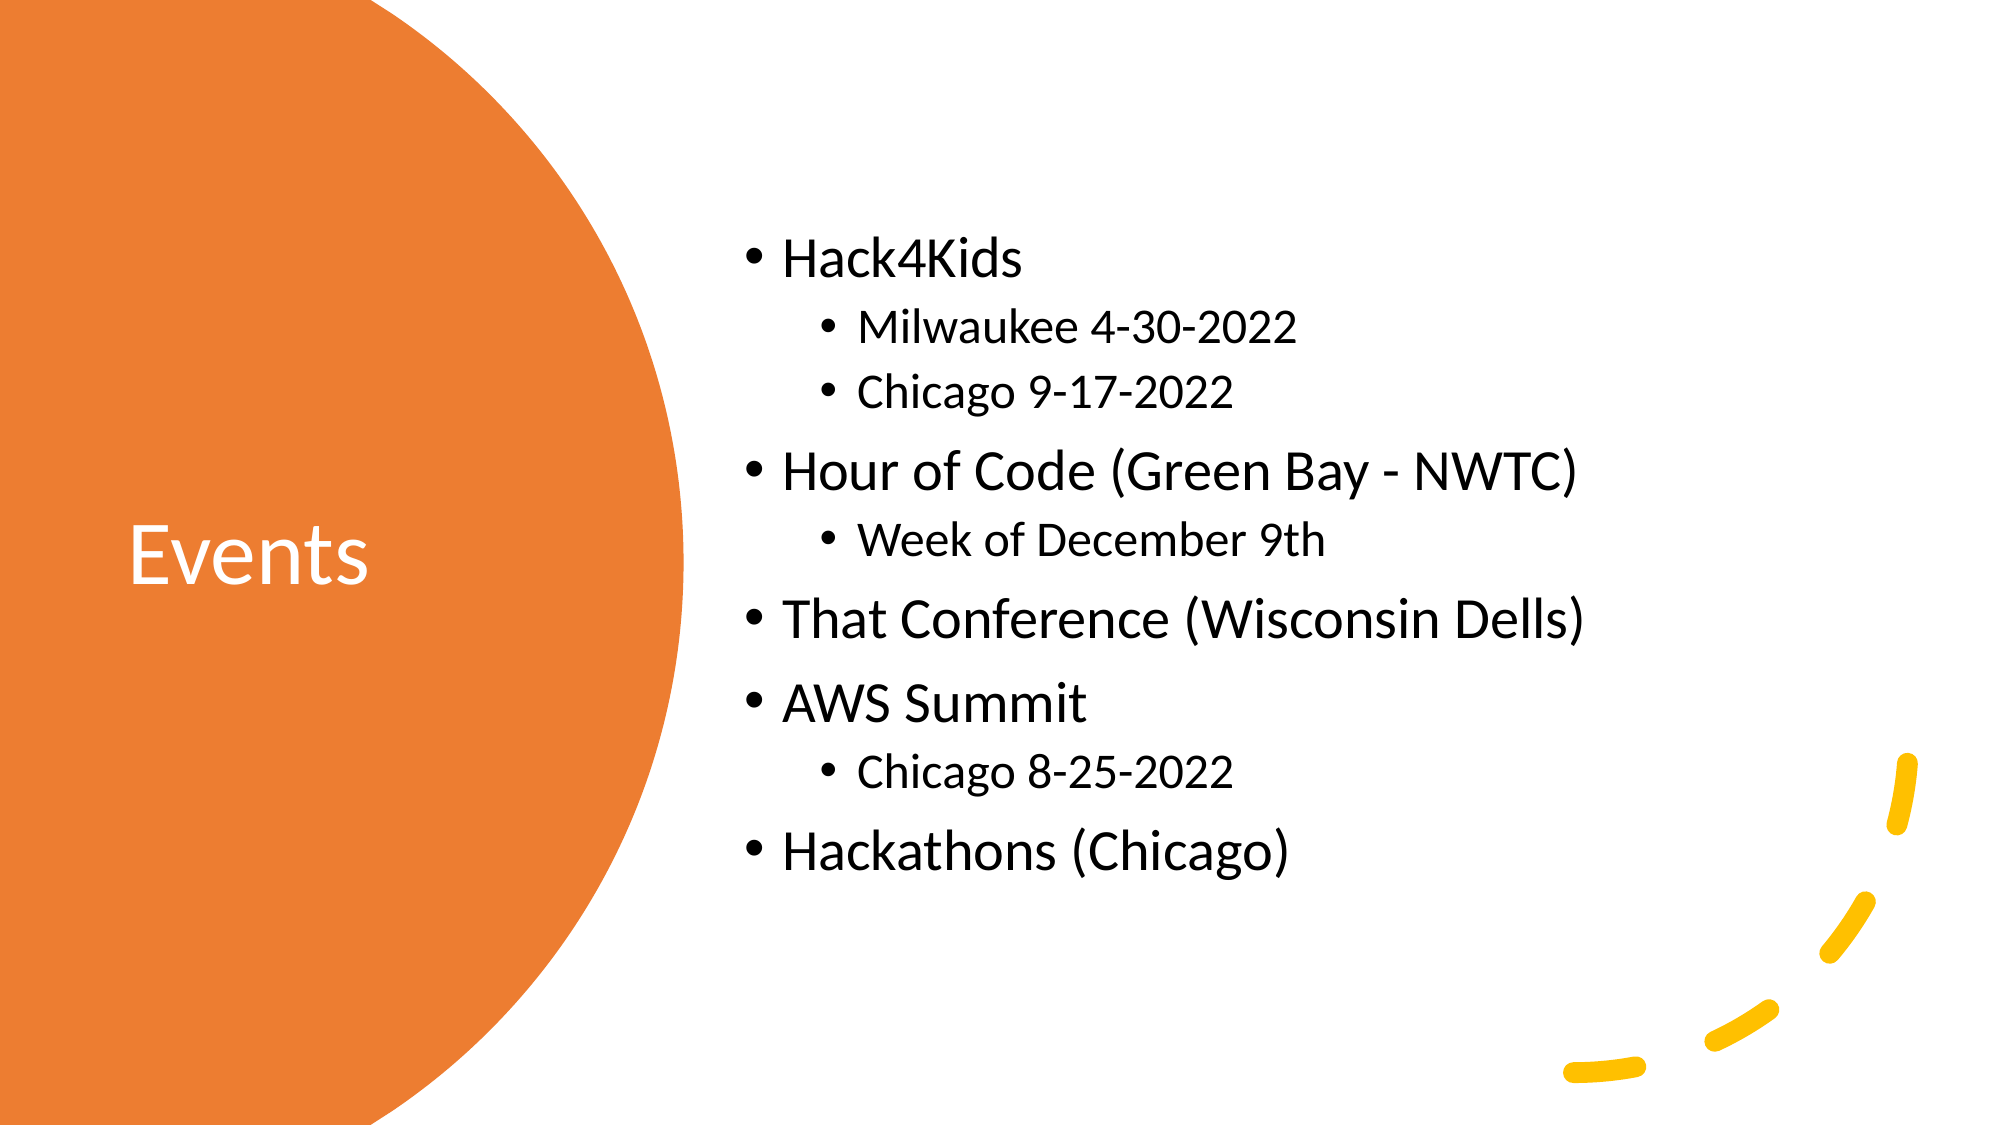

Hack4Kids
Milwaukee 4-30-2022
Chicago 9-17-2022
Hour of Code (Green Bay - NWTC)
Week of December 9th
That Conference (Wisconsin Dells)
AWS Summit
Chicago 8-25-2022
Hackathons (Chicago)
# Events